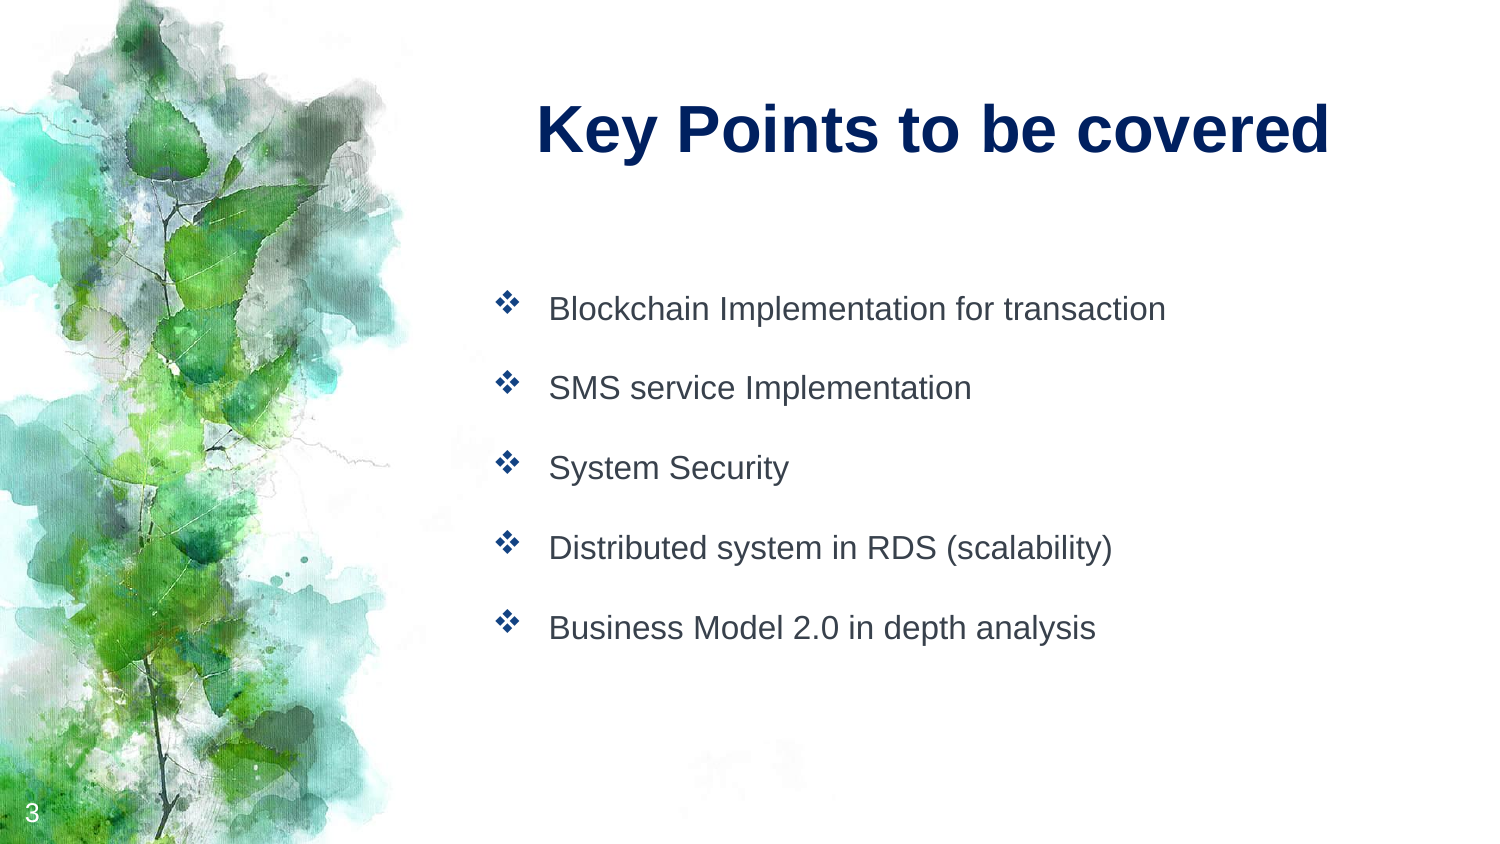

# Key Points to be covered
Blockchain Implementation for transaction
SMS service Implementation
System Security
Distributed system in RDS (scalability)
Business Model 2.0 in depth analysis

3